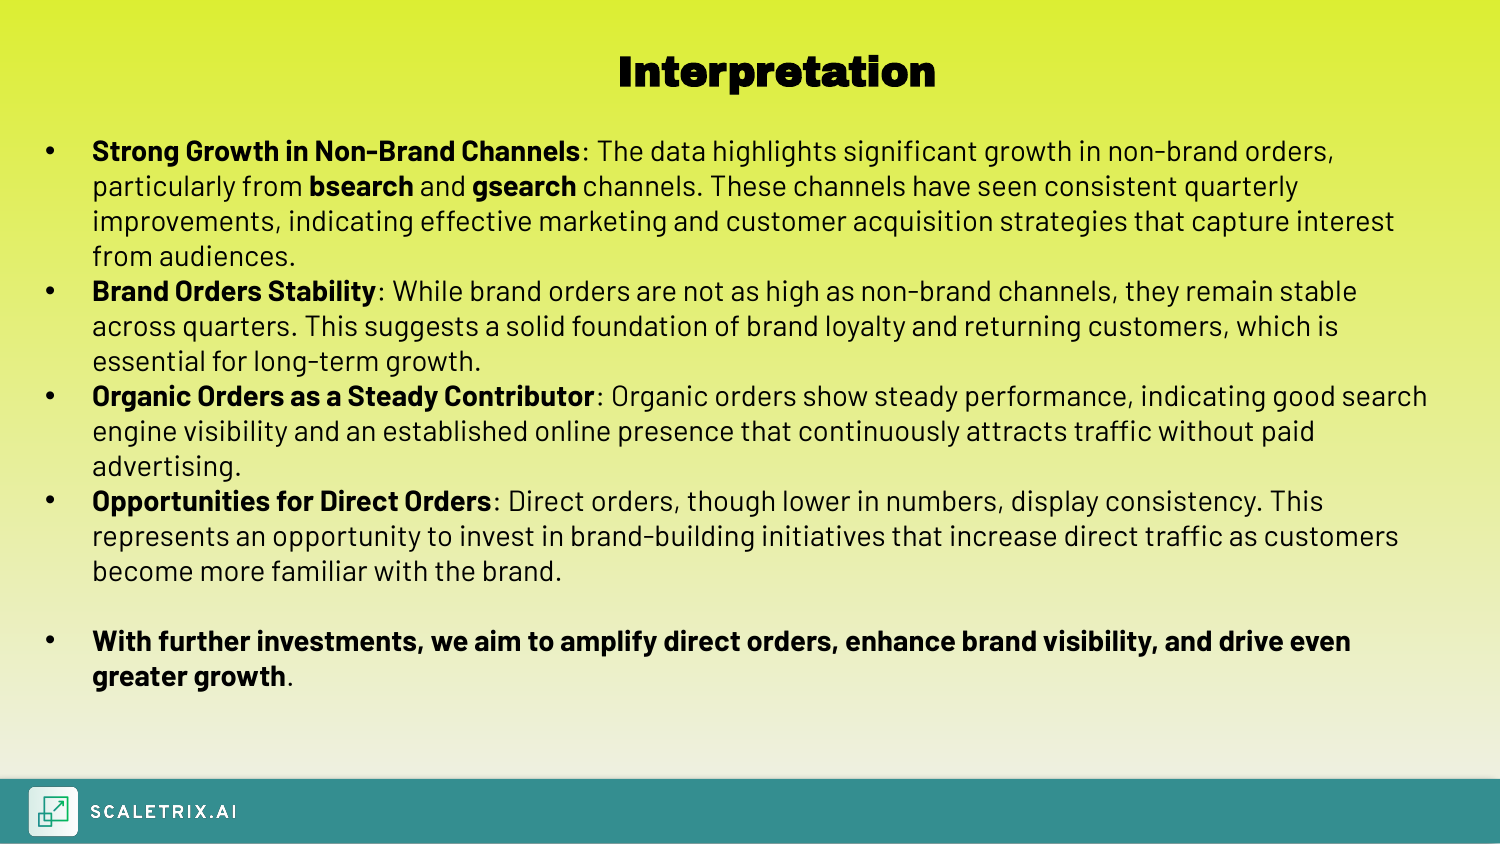

Interpretation
Strong Growth in Non-Brand Channels: The data highlights significant growth in non-brand orders, particularly from bsearch and gsearch channels. These channels have seen consistent quarterly improvements, indicating effective marketing and customer acquisition strategies that capture interest from audiences.
Brand Orders Stability: While brand orders are not as high as non-brand channels, they remain stable across quarters. This suggests a solid foundation of brand loyalty and returning customers, which is essential for long-term growth.
Organic Orders as a Steady Contributor: Organic orders show steady performance, indicating good search engine visibility and an established online presence that continuously attracts traffic without paid advertising.
Opportunities for Direct Orders: Direct orders, though lower in numbers, display consistency. This represents an opportunity to invest in brand-building initiatives that increase direct traffic as customers become more familiar with the brand.

With further investments, we aim to amplify direct orders, enhance brand visibility, and drive even greater growth.